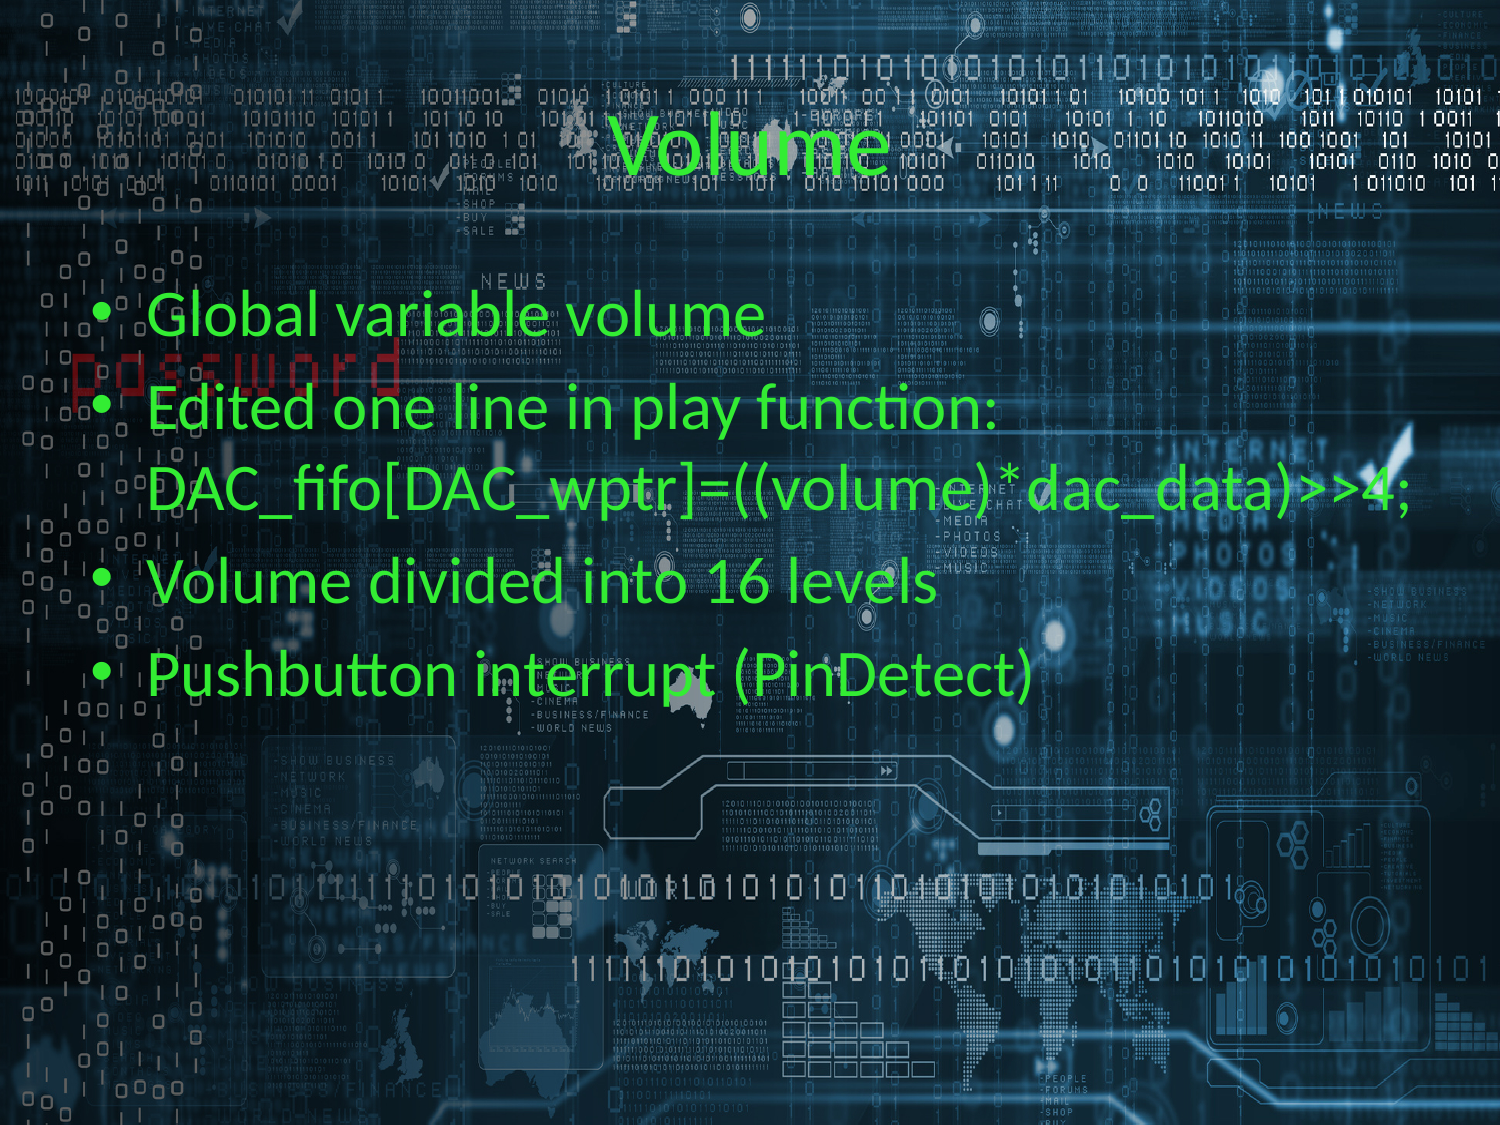

# Volume
Global variable volume
Edited one line in play function:
DAC_fifo[DAC_wptr]=((volume)*dac_data)>>4;
Volume divided into 16 levels
Pushbutton interrupt (PinDetect)